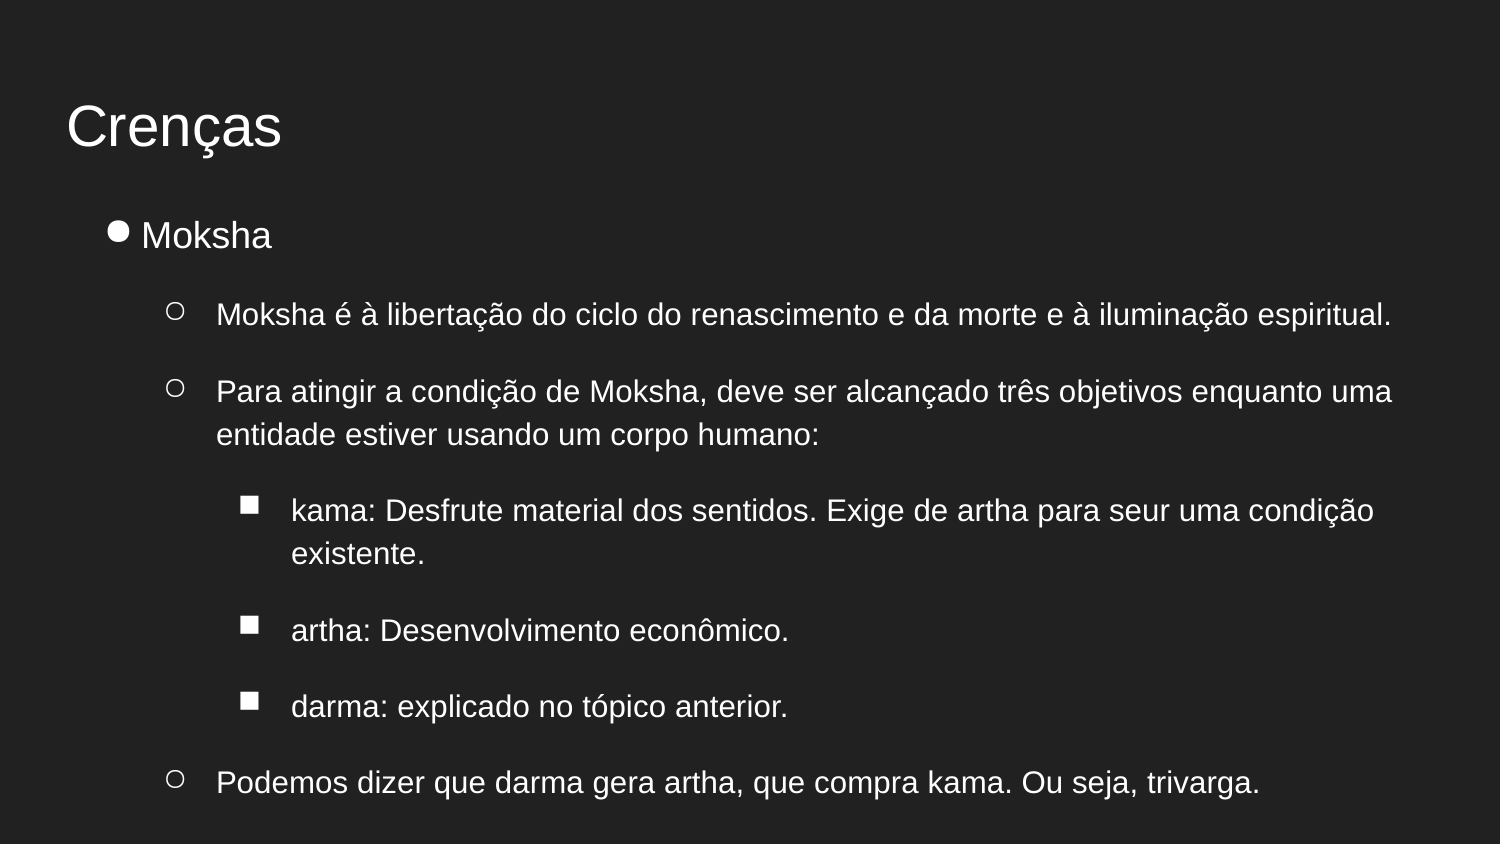

# Crenças
Moksha
Moksha é à libertação do ciclo do renascimento e da morte e à iluminação espiritual.
Para atingir a condição de Moksha, deve ser alcançado três objetivos enquanto uma entidade estiver usando um corpo humano:
kama: Desfrute material dos sentidos. Exige de artha para seur uma condição existente.
artha: Desenvolvimento econômico.
darma: explicado no tópico anterior.
Podemos dizer que darma gera artha, que compra kama. Ou seja, trivarga.
Moksha é o último estágio além da trivarga, na qual já estão liberados dessas atividades mundanas.